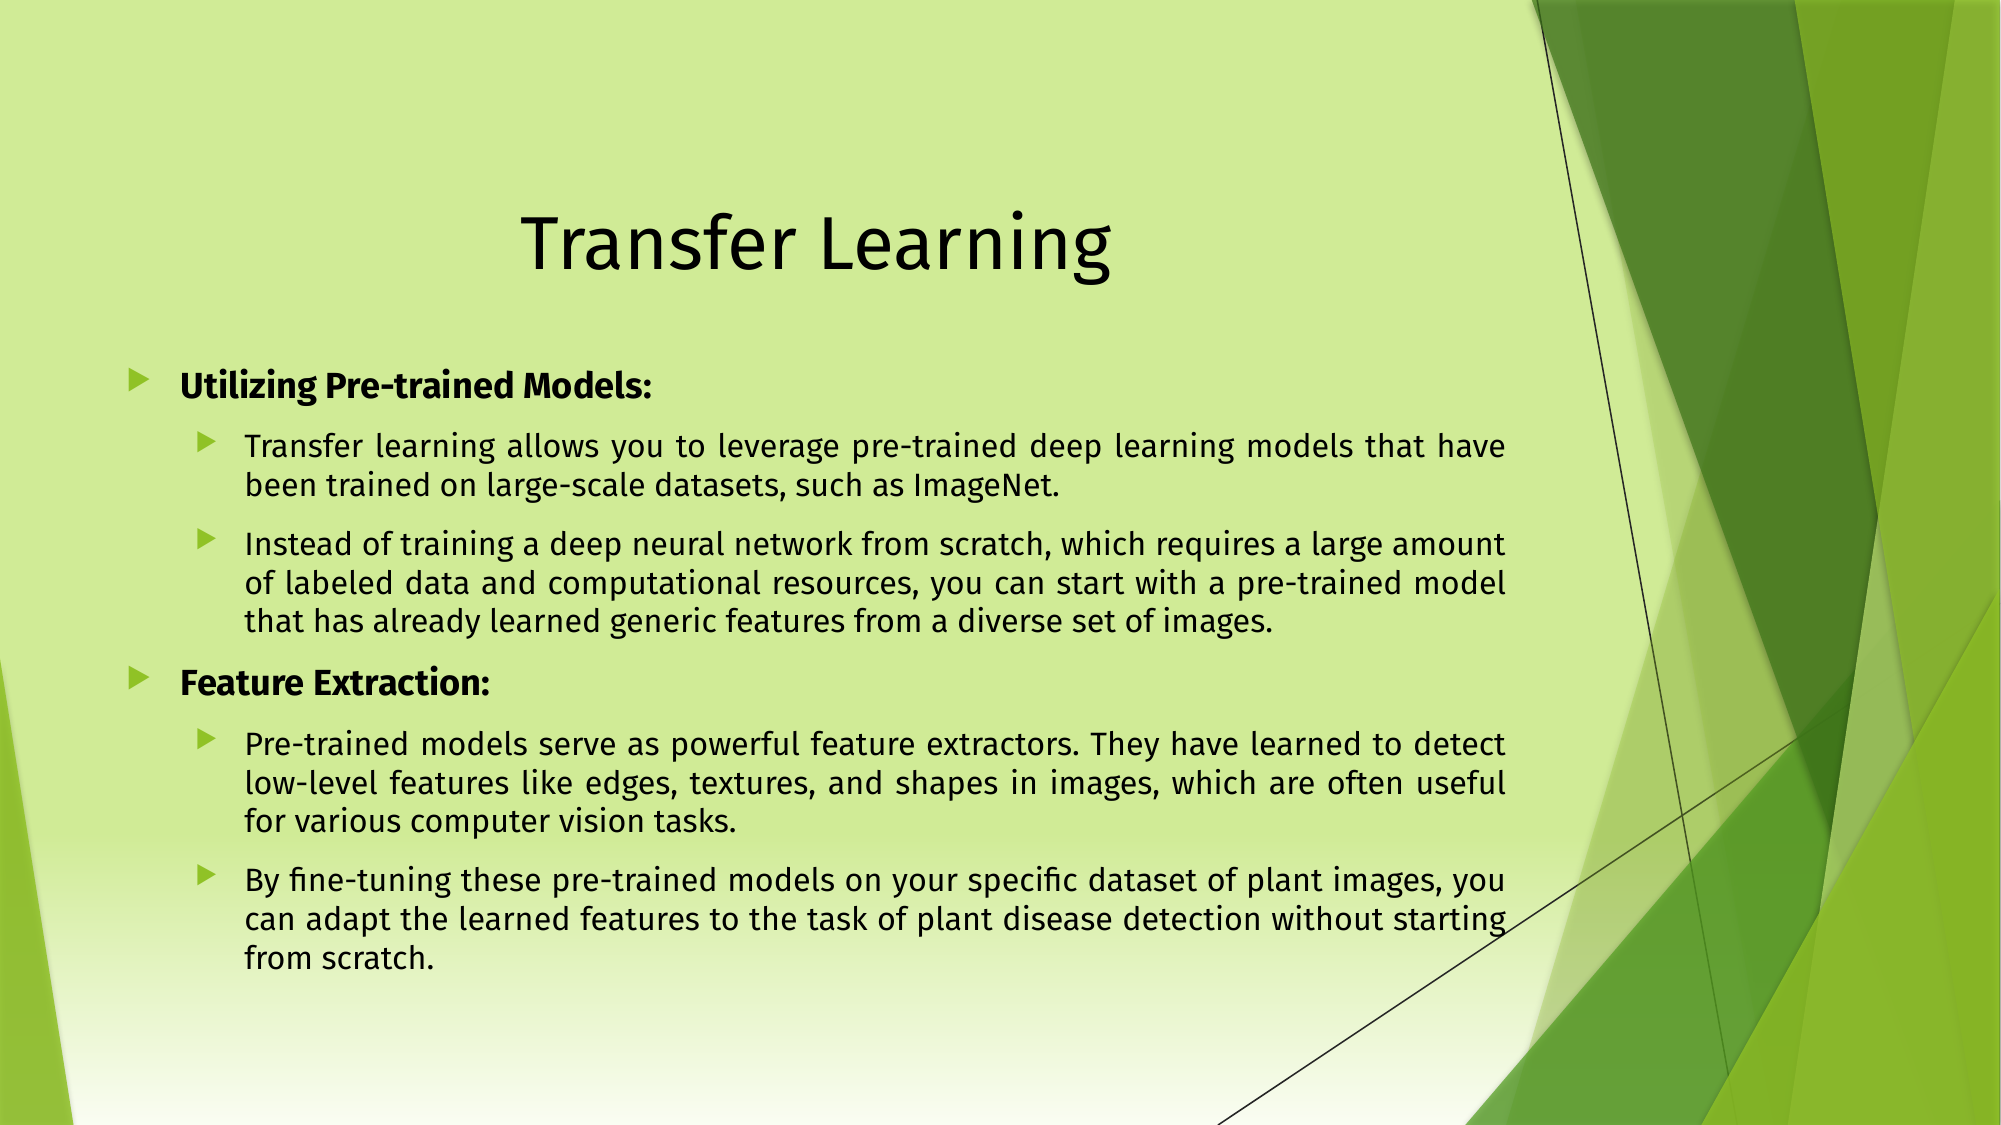

# Transfer Learning
Utilizing Pre-trained Models:
Transfer learning allows you to leverage pre-trained deep learning models that have been trained on large-scale datasets, such as ImageNet.
Instead of training a deep neural network from scratch, which requires a large amount of labeled data and computational resources, you can start with a pre-trained model that has already learned generic features from a diverse set of images.
Feature Extraction:
Pre-trained models serve as powerful feature extractors. They have learned to detect low-level features like edges, textures, and shapes in images, which are often useful for various computer vision tasks.
By fine-tuning these pre-trained models on your specific dataset of plant images, you can adapt the learned features to the task of plant disease detection without starting from scratch.